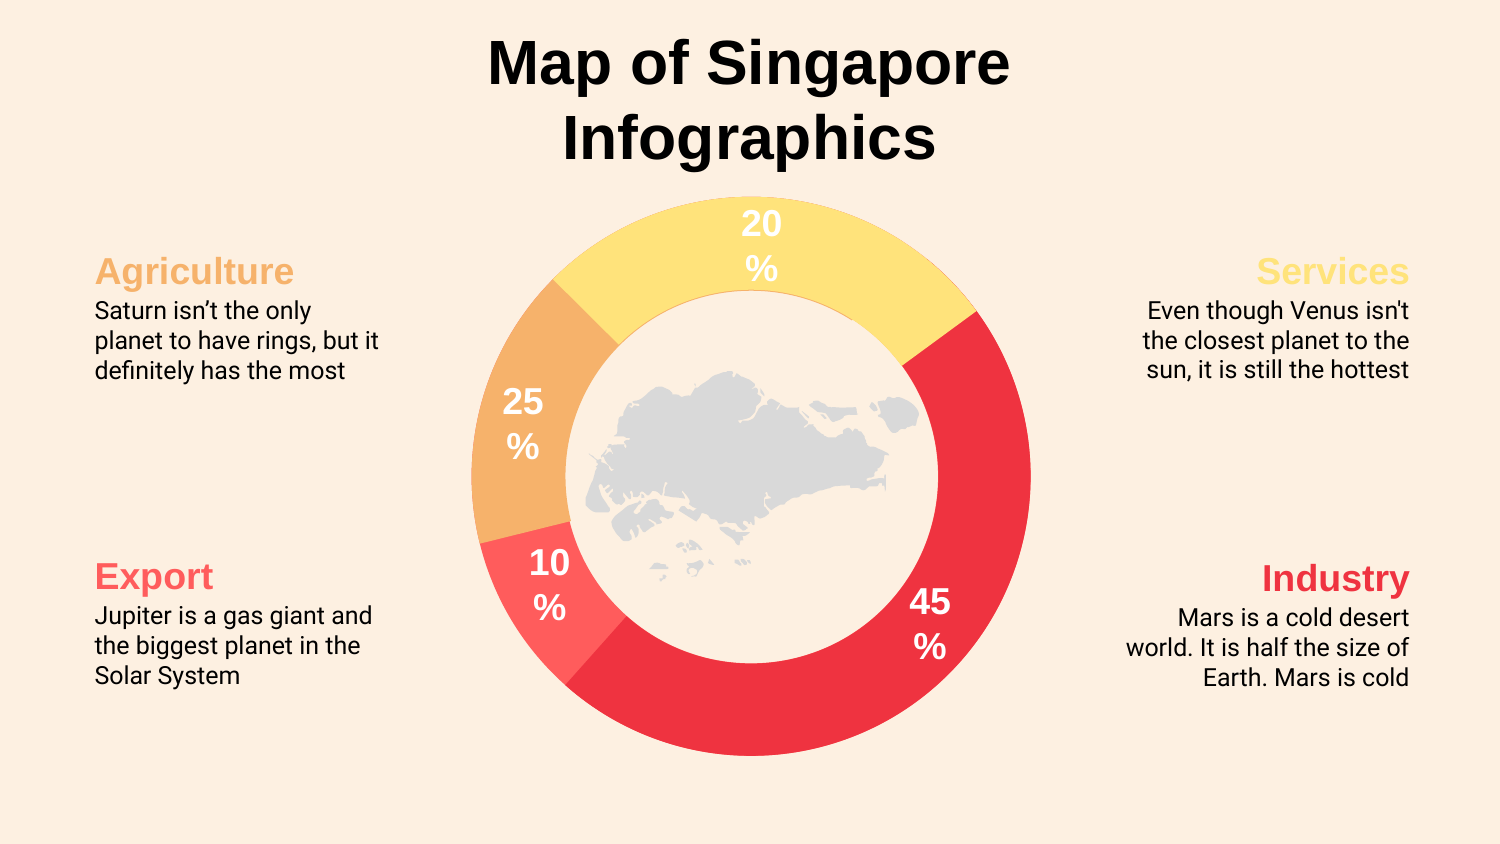

# Map of Singapore Infographics

20%
Agriculture
Services
Even though Venus isn't the closest planet to the sun, it is still the hottest
Saturn isn’t the only planet to have rings, but it definitely has the most

25%
Export
Industry
10%
Jupiter is a gas giant and the biggest planet in the Solar System
45%
Mars is a cold desert world. It is half the size of Earth. Mars is cold